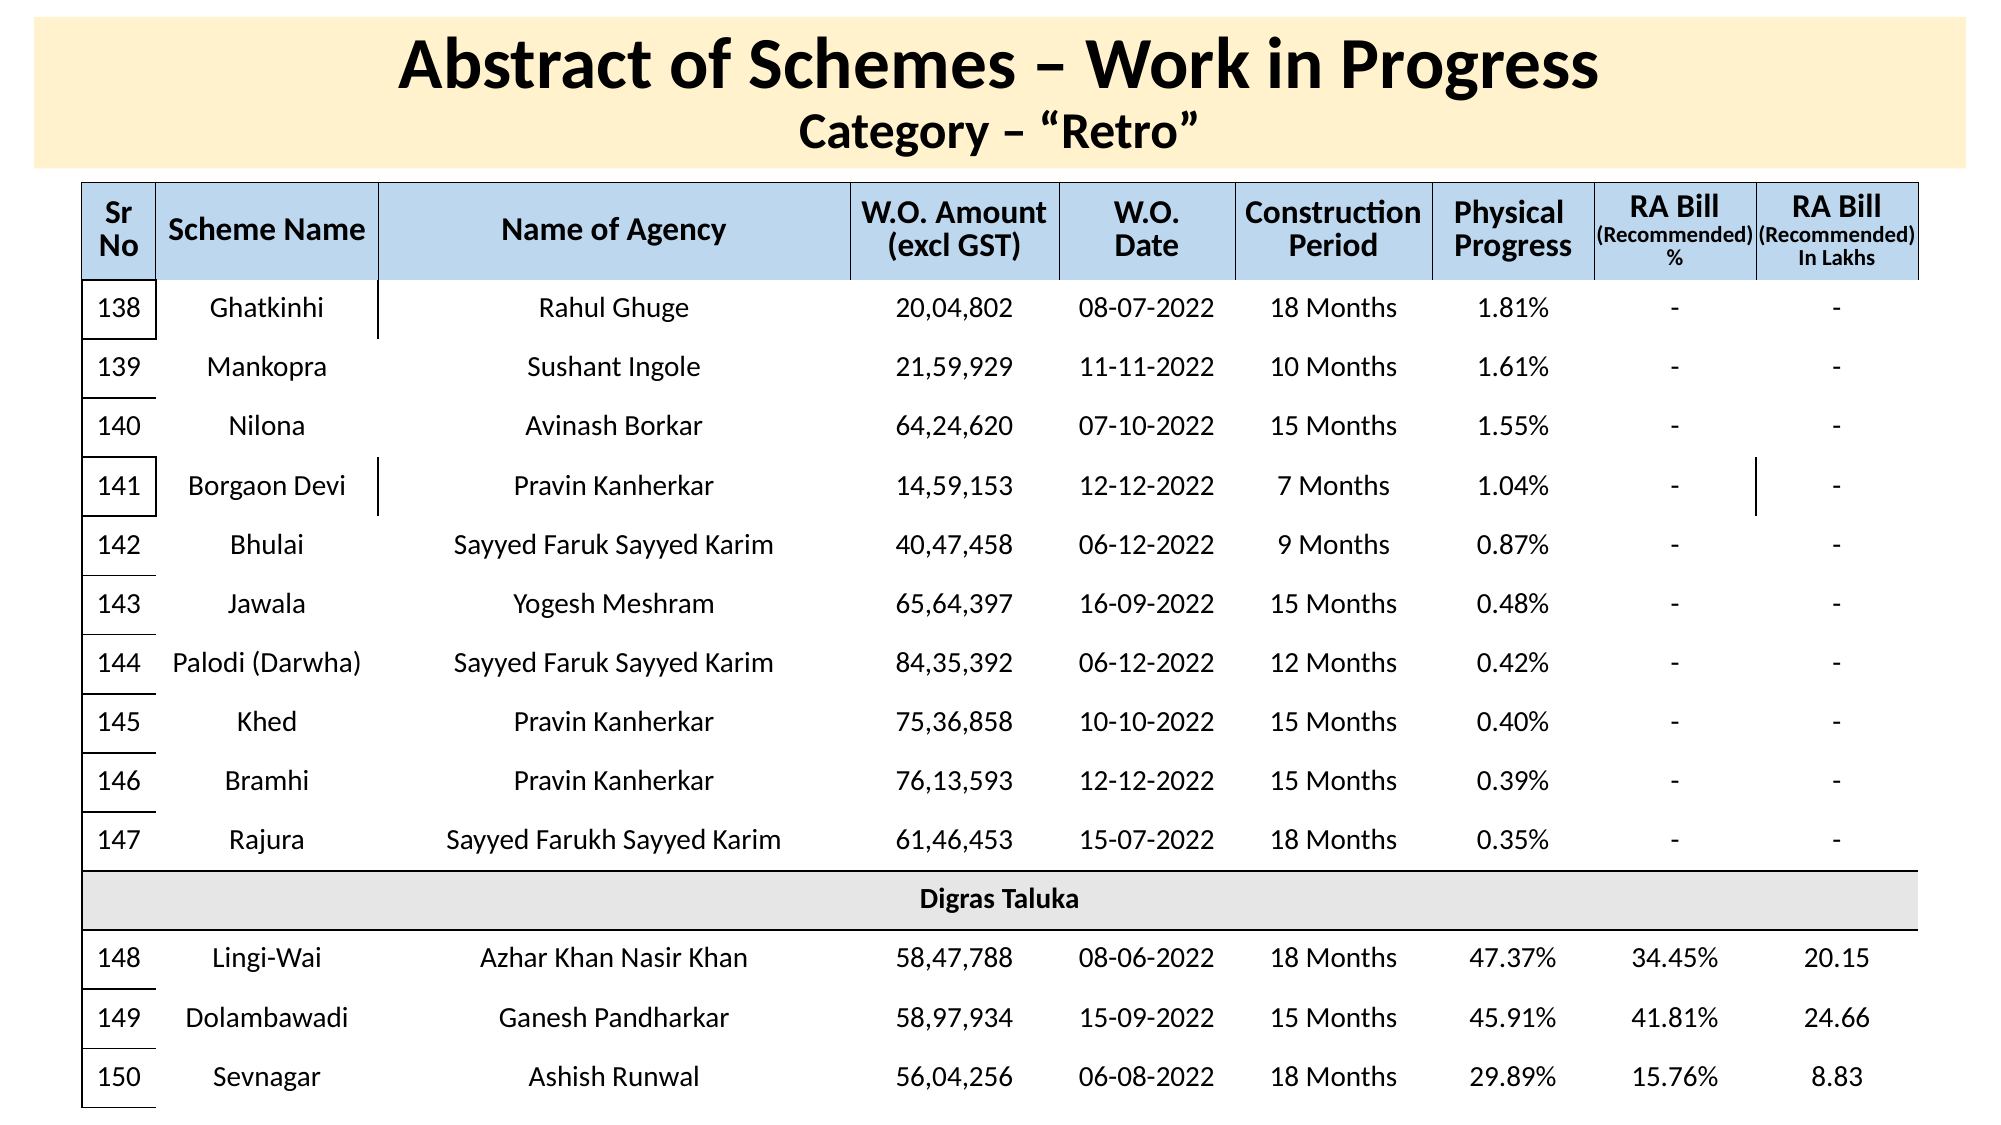

# Abstract of Schemes – Work in Progress Category – “Retro”
| Sr No | Scheme Name | Name of Agency | W.O. Amount (excl GST) | W.O. Date | Construction Period | Physical Progress | RA Bill (Recommended) % | RA Bill (Recommended) In Lakhs |
| --- | --- | --- | --- | --- | --- | --- | --- | --- |
| 138 | Ghatkinhi | Rahul Ghuge | 20,04,802 | 08-07-2022 | 18 Months | 1.81% | - | - |
| --- | --- | --- | --- | --- | --- | --- | --- | --- |
| 139 | Mankopra | Sushant Ingole | 21,59,929 | 11-11-2022 | 10 Months | 1.61% | - | - |
| 140 | Nilona | Avinash Borkar | 64,24,620 | 07-10-2022 | 15 Months | 1.55% | - | - |
| 141 | Borgaon Devi | Pravin Kanherkar | 14,59,153 | 12-12-2022 | 7 Months | 1.04% | - | - |
| 142 | Bhulai | Sayyed Faruk Sayyed Karim | 40,47,458 | 06-12-2022 | 9 Months | 0.87% | - | - |
| 143 | Jawala | Yogesh Meshram | 65,64,397 | 16-09-2022 | 15 Months | 0.48% | - | - |
| 144 | Palodi (Darwha) | Sayyed Faruk Sayyed Karim | 84,35,392 | 06-12-2022 | 12 Months | 0.42% | - | - |
| 145 | Khed | Pravin Kanherkar | 75,36,858 | 10-10-2022 | 15 Months | 0.40% | - | - |
| 146 | Bramhi | Pravin Kanherkar | 76,13,593 | 12-12-2022 | 15 Months | 0.39% | - | - |
| 147 | Rajura | Sayyed Farukh Sayyed Karim | 61,46,453 | 15-07-2022 | 18 Months | 0.35% | - | - |
| Digras Taluka | Digras Taluka |  |  |  |  |  |  |  |
| 148 | Lingi-Wai | Azhar Khan Nasir Khan | 58,47,788 | 08-06-2022 | 18 Months | 47.37% | 34.45% | 20.15 |
| 149 | Dolambawadi | Ganesh Pandharkar | 58,97,934 | 15-09-2022 | 15 Months | 45.91% | 41.81% | 24.66 |
| 150 | Sevnagar | Ashish Runwal | 56,04,256 | 06-08-2022 | 18 Months | 29.89% | 15.76% | 8.83 |